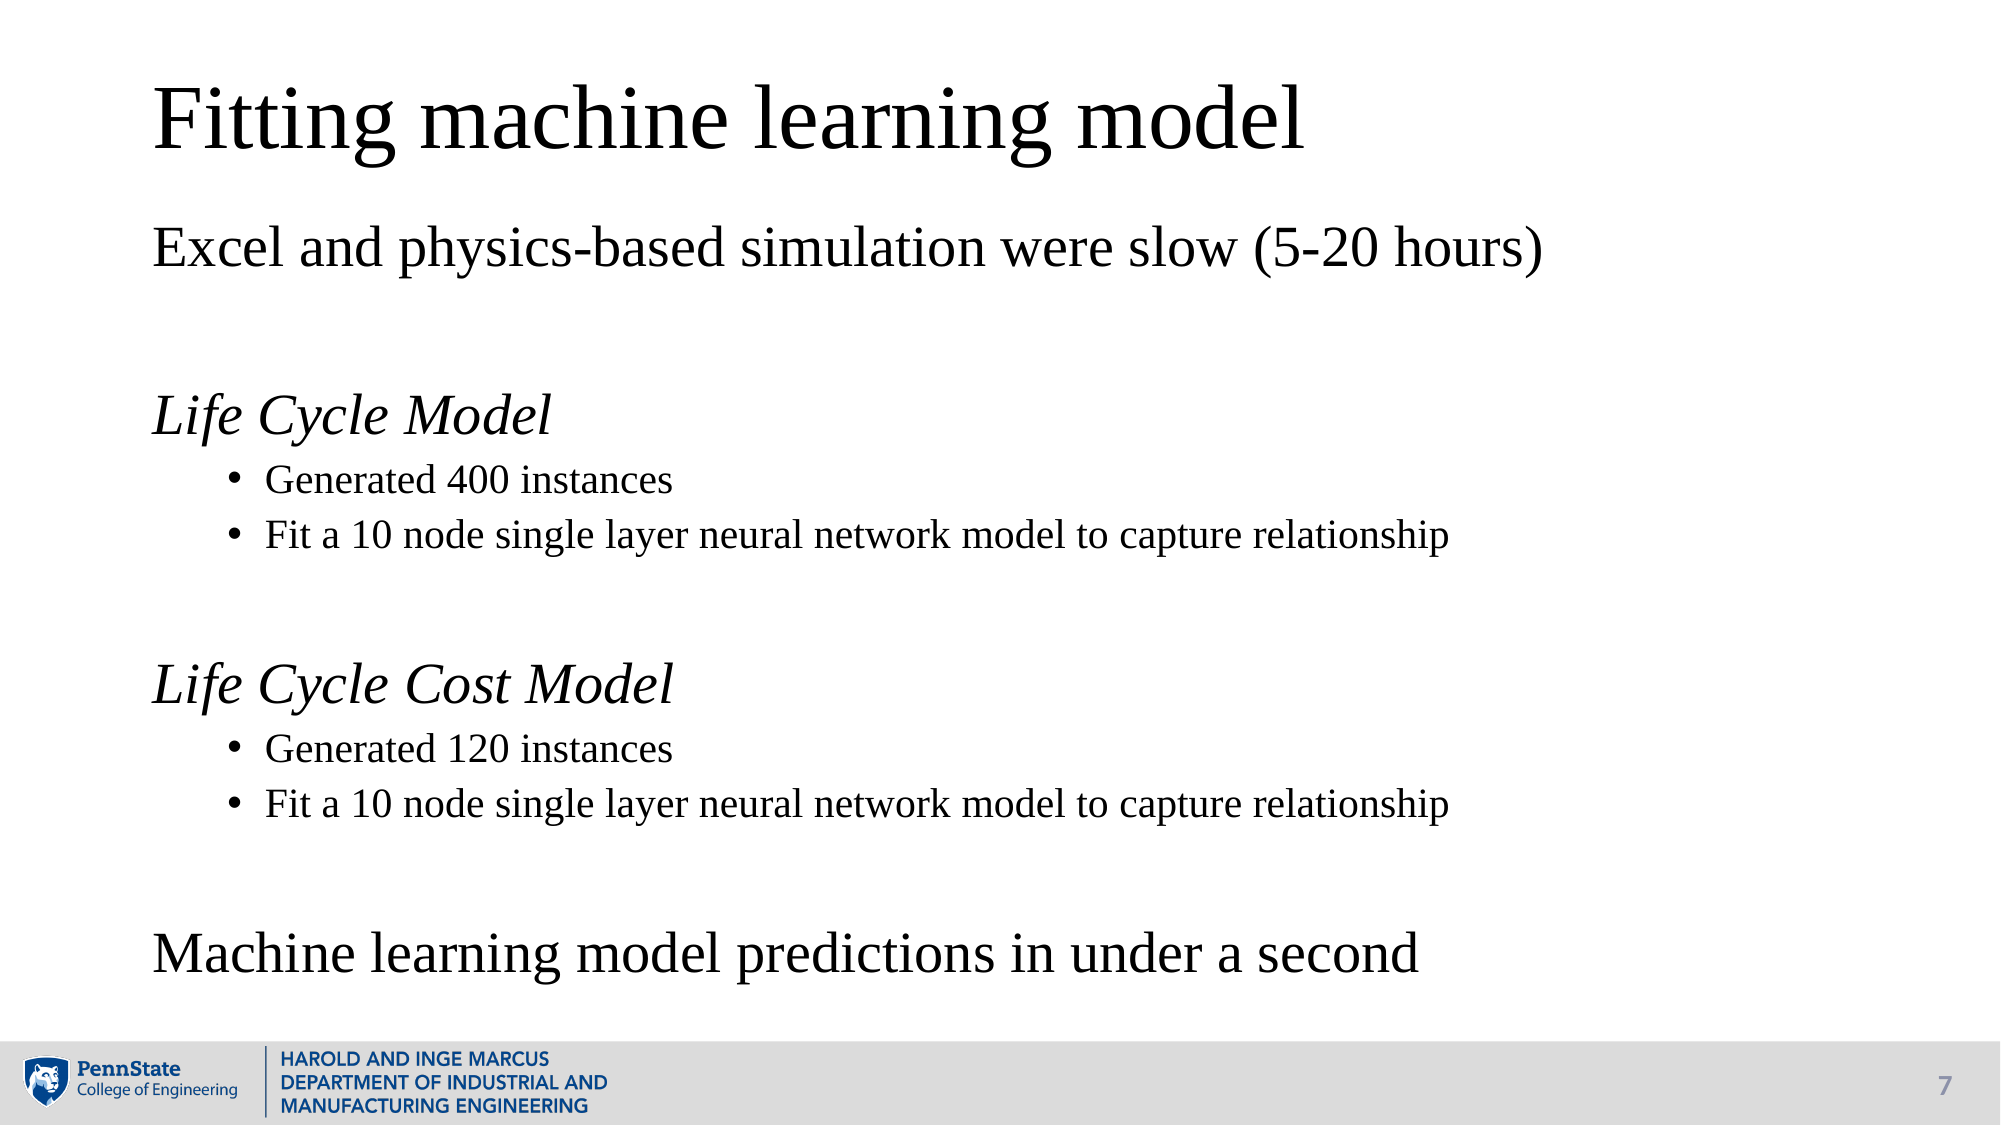

# Fitting machine learning model
Excel and physics-based simulation were slow (5-20 hours)

Life Cycle Model
Generated 400 instances
Fit a 10 node single layer neural network model to capture relationship

Life Cycle Cost Model
Generated 120 instances
Fit a 10 node single layer neural network model to capture relationship

Machine learning model predictions in under a second
7